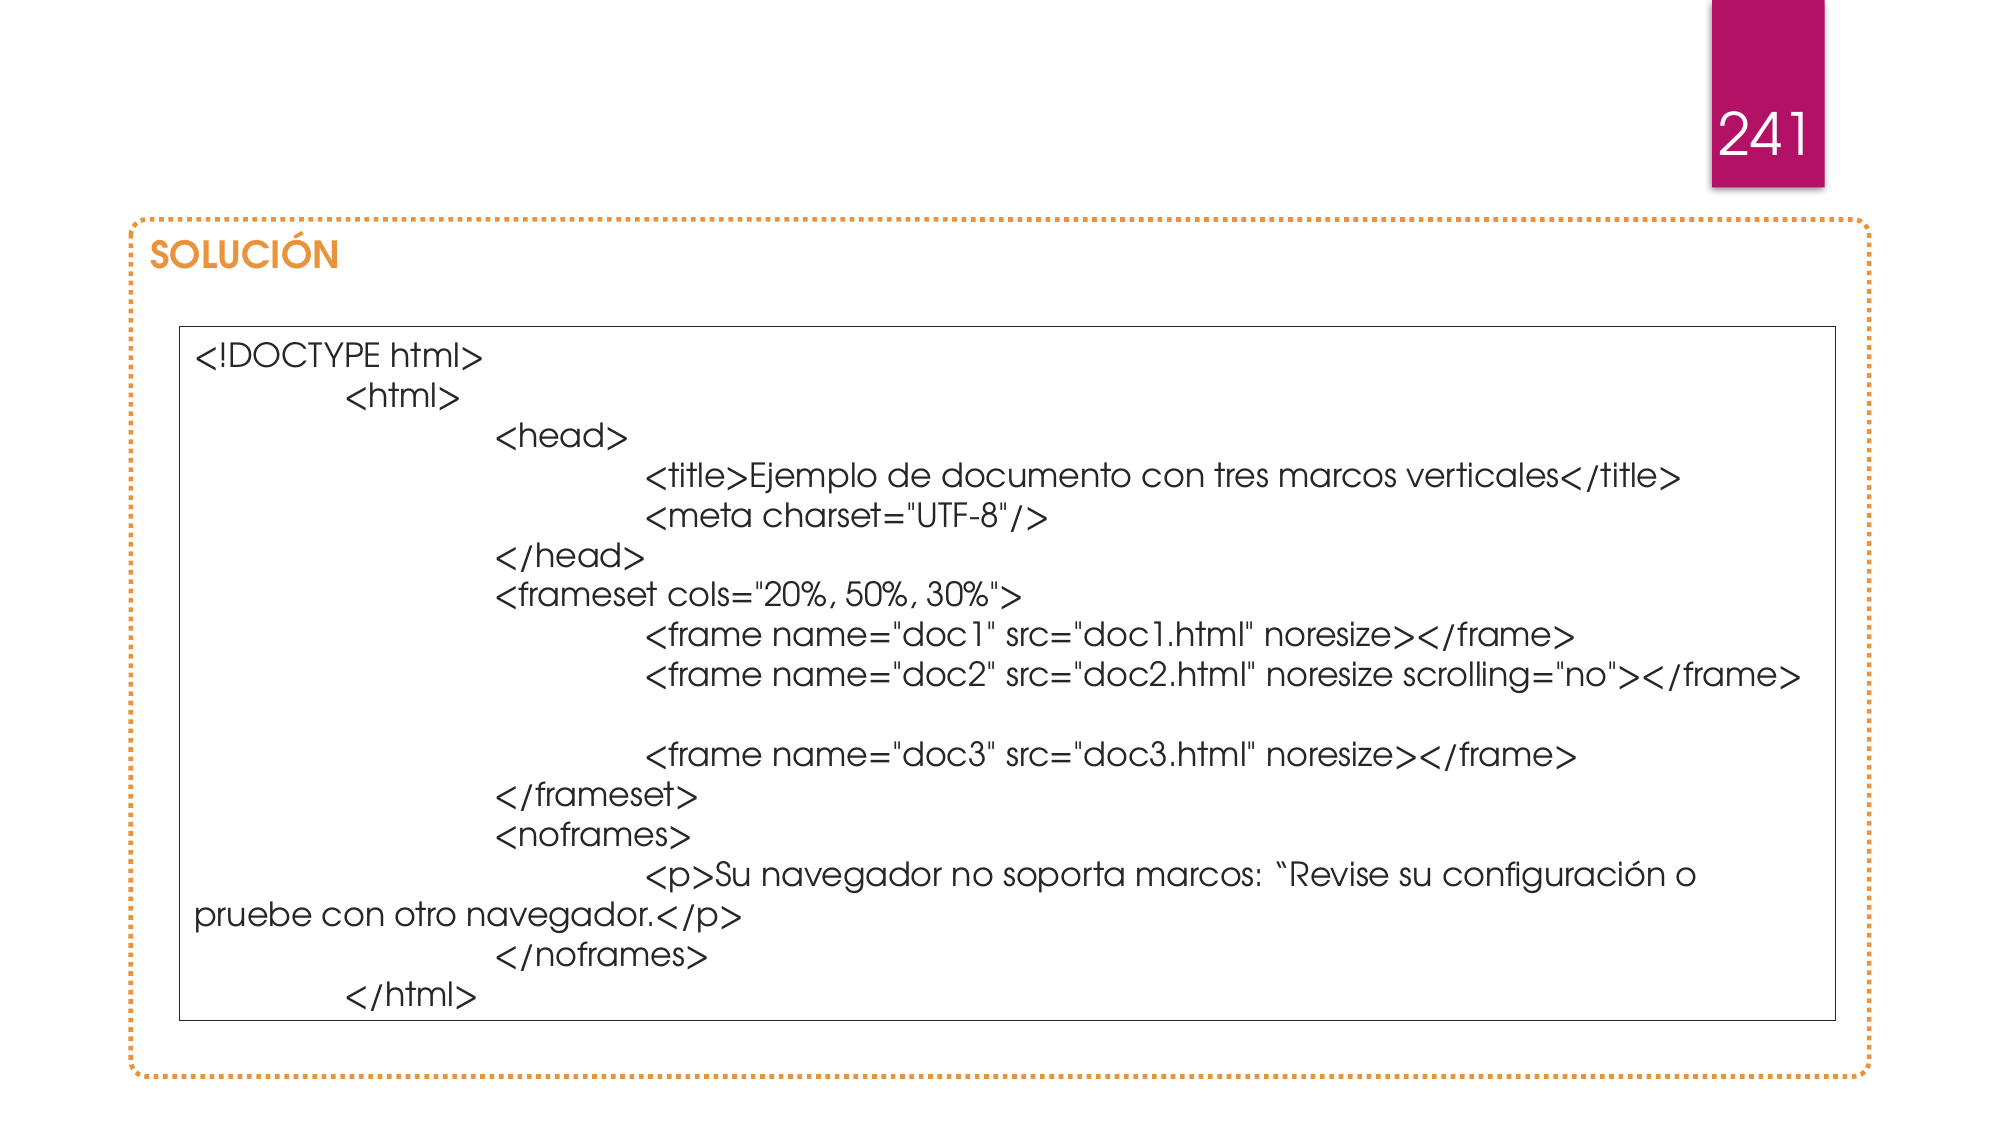

241
SOLUCIÓN

<!DOCTYPE html>
	<html>
		<head>
			<title>Ejemplo de documento con tres marcos verticales</title>
			<meta charset="UTF-8"/>
		</head>
		<frameset cols="20%, 50%, 30%">
			<frame name="doc1" src="doc1.html" noresize></frame>
			<frame name="doc2" src="doc2.html" noresize scrolling="no"></frame>
			<frame name="doc3" src="doc3.html" noresize></frame>
		</frameset>
		<noframes>
			<p>Su navegador no soporta marcos: “Revise su configuración o pruebe con otro navegador.</p>
		</noframes>
	</html>